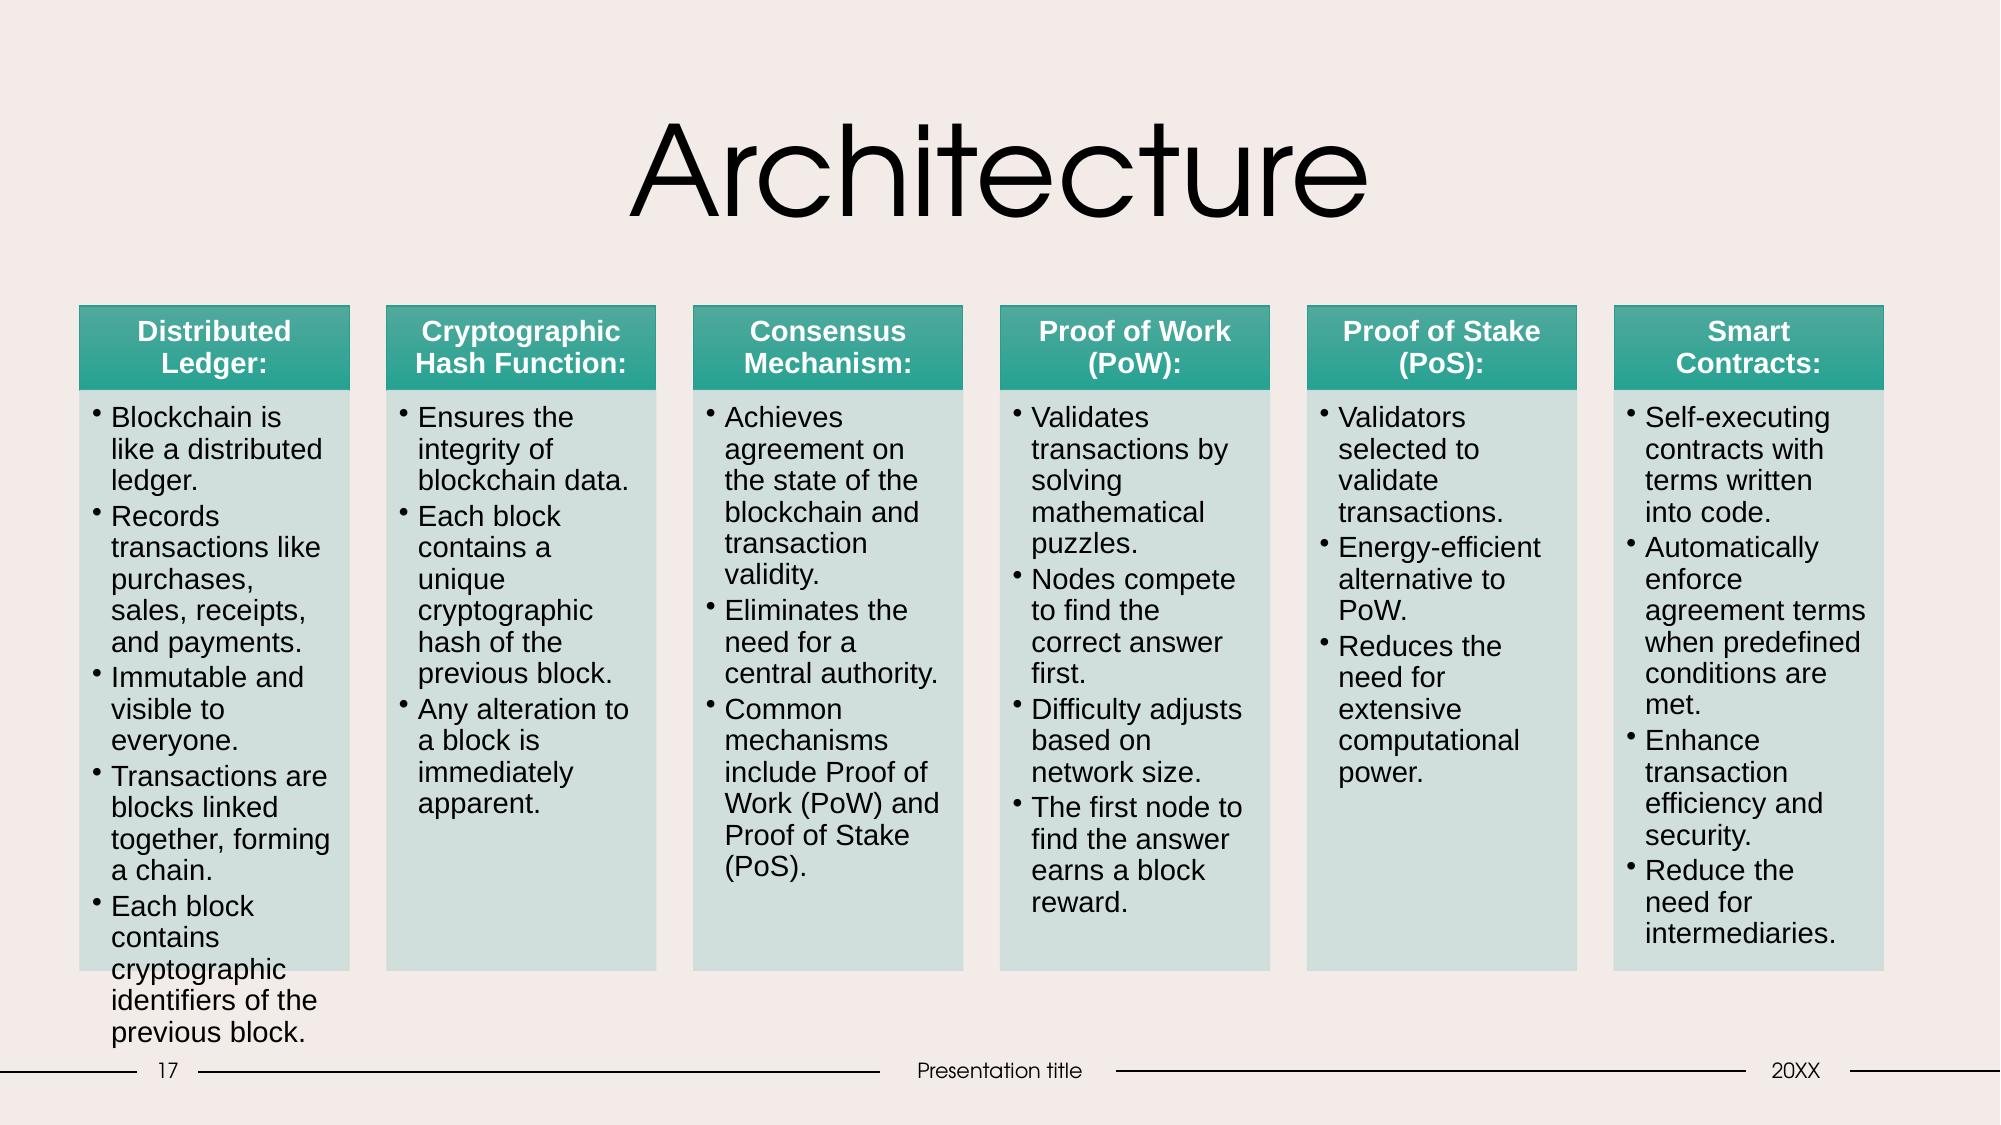

# Architecture
Distributed Ledger:
Blockchain is like a distributed ledger.
Records transactions like purchases, sales, receipts, and payments.
Immutable and visible to everyone.
Transactions are blocks linked together, forming a chain.
Each block contains cryptographic identifiers of the previous block.
Cryptographic Hash Function:
Ensures the integrity of blockchain data.
Each block contains a unique cryptographic hash of the previous block.
Any alteration to a block is immediately apparent.
Consensus Mechanism:
Achieves agreement on the state of the blockchain and transaction validity.
Eliminates the need for a central authority.
Common mechanisms include Proof of Work (PoW) and Proof of Stake (PoS).
Proof of Work (PoW):
Validates transactions by solving mathematical puzzles.
Nodes compete to find the correct answer first.
Difficulty adjusts based on network size.
The first node to find the answer earns a block reward.
Proof of Stake (PoS):
Validators selected to validate transactions.
Energy-efficient alternative to PoW.
Reduces the need for extensive computational power.
Smart Contracts:
Self-executing contracts with terms written into code.
Automatically enforce agreement terms when predefined conditions are met.
Enhance transaction efficiency and security.
Reduce the need for intermediaries.
17
Presentation title
20XX